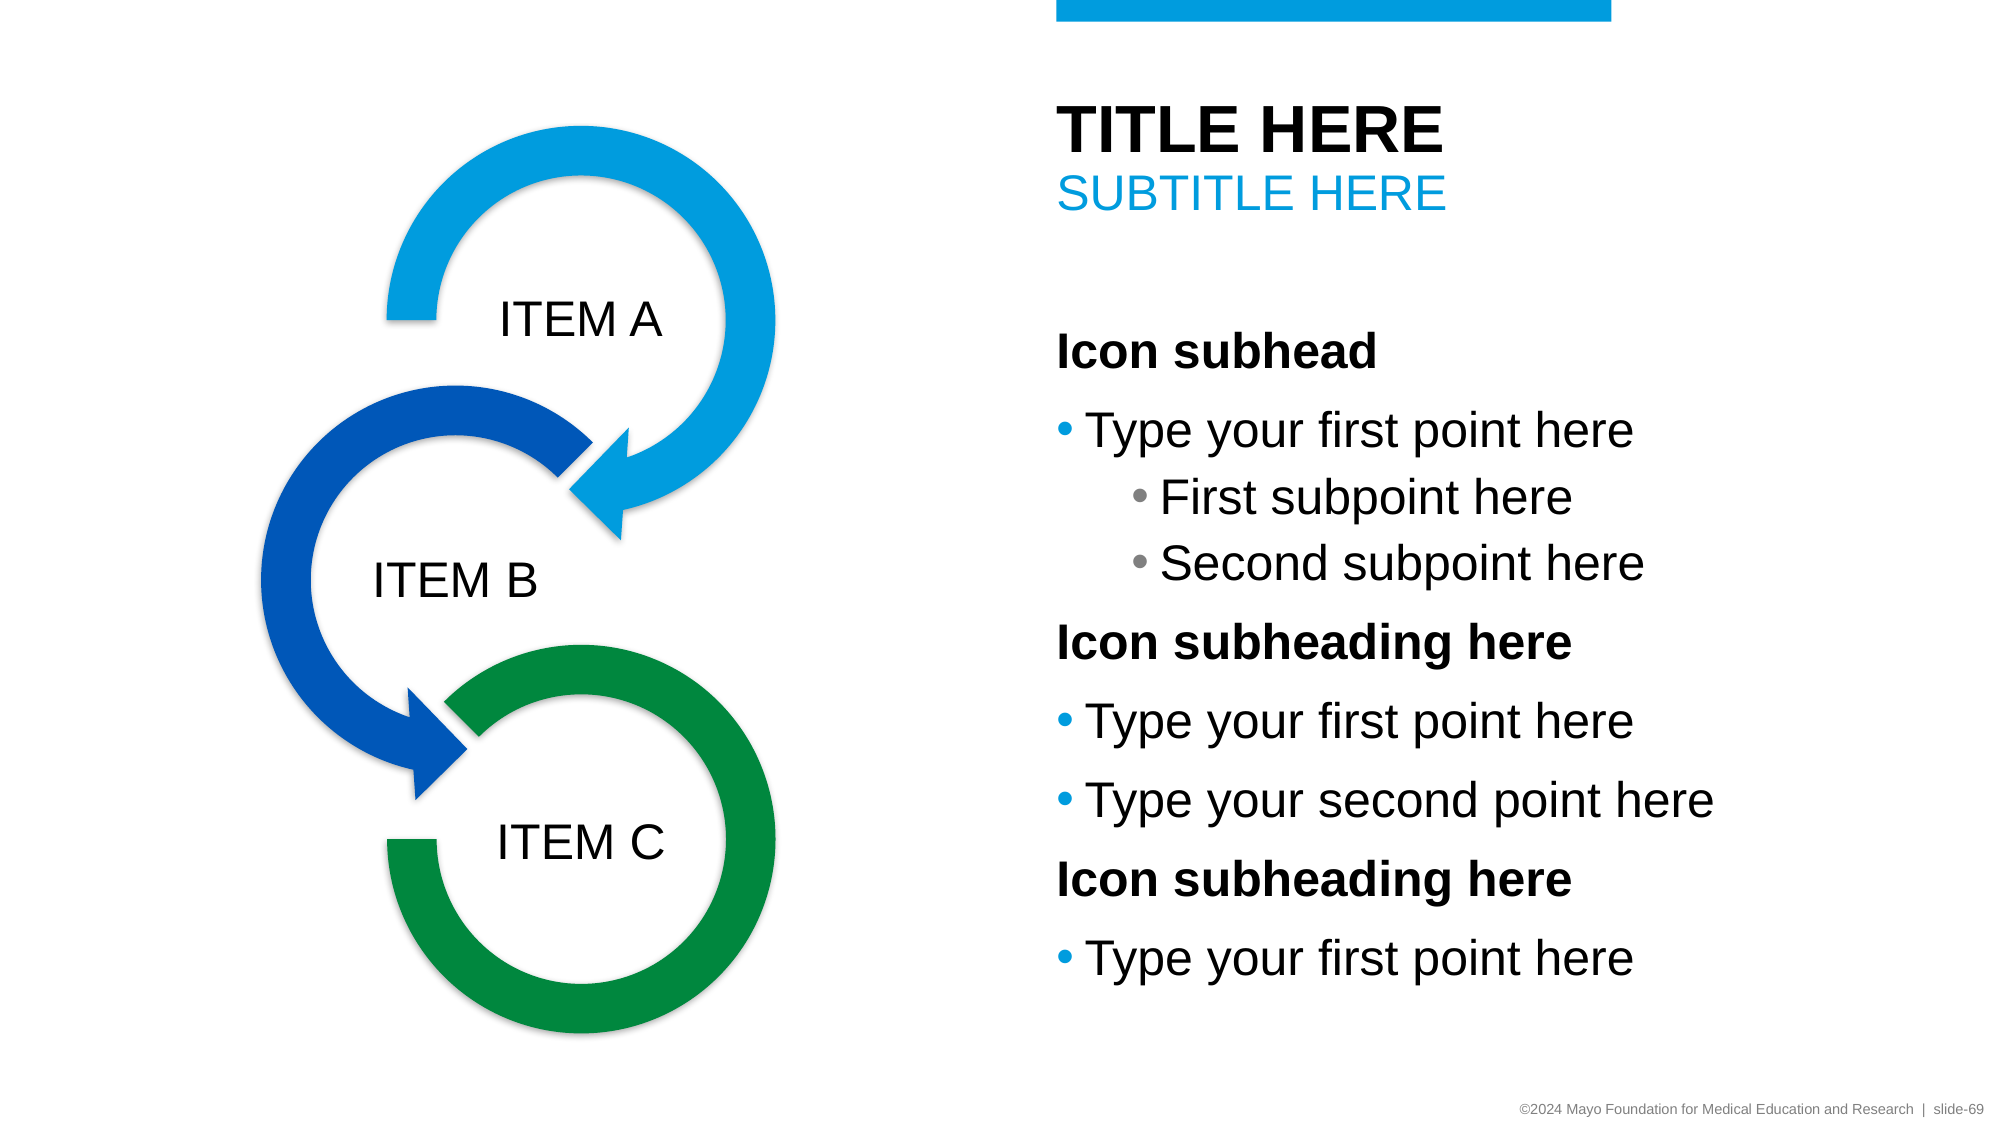

ITEM A
ITEM B
ITEM C
# TITLE HERE SUBTITLE HERE
Icon subhead
Type your first point here
First subpoint here
Second subpoint here
Icon subheading here
Type your first point here
Type your second point here
Icon subheading here
Type your first point here